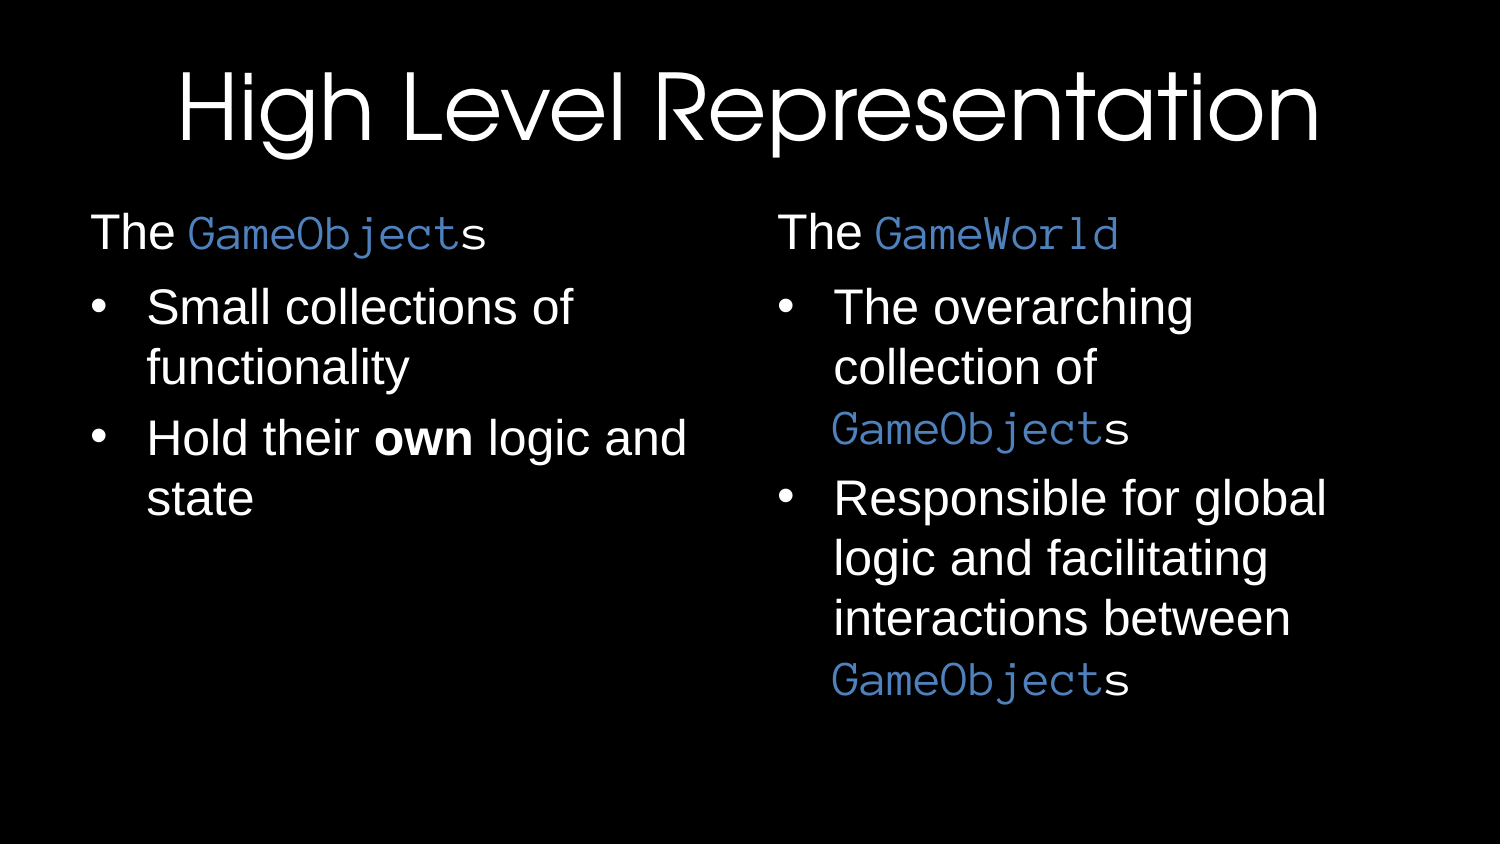

# High Level Representation
The GameObjects
The GameWorld
Small collections of functionality
Hold their own logic and state
The overarching collection of GameObjects
Responsible for global logic and facilitating interactions between GameObjects